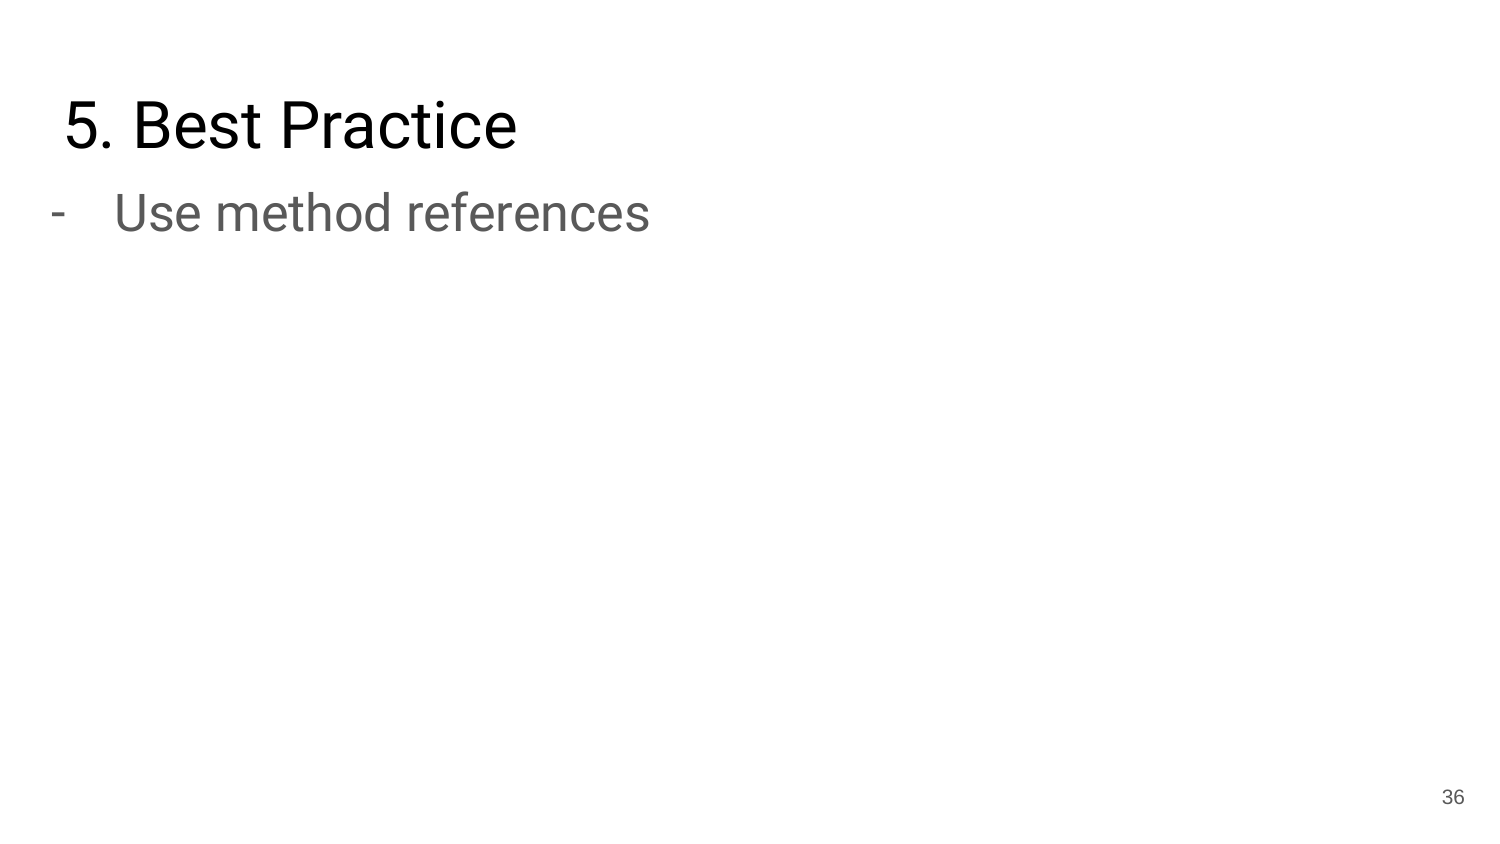

# 5. Best Practice
Use method references
36